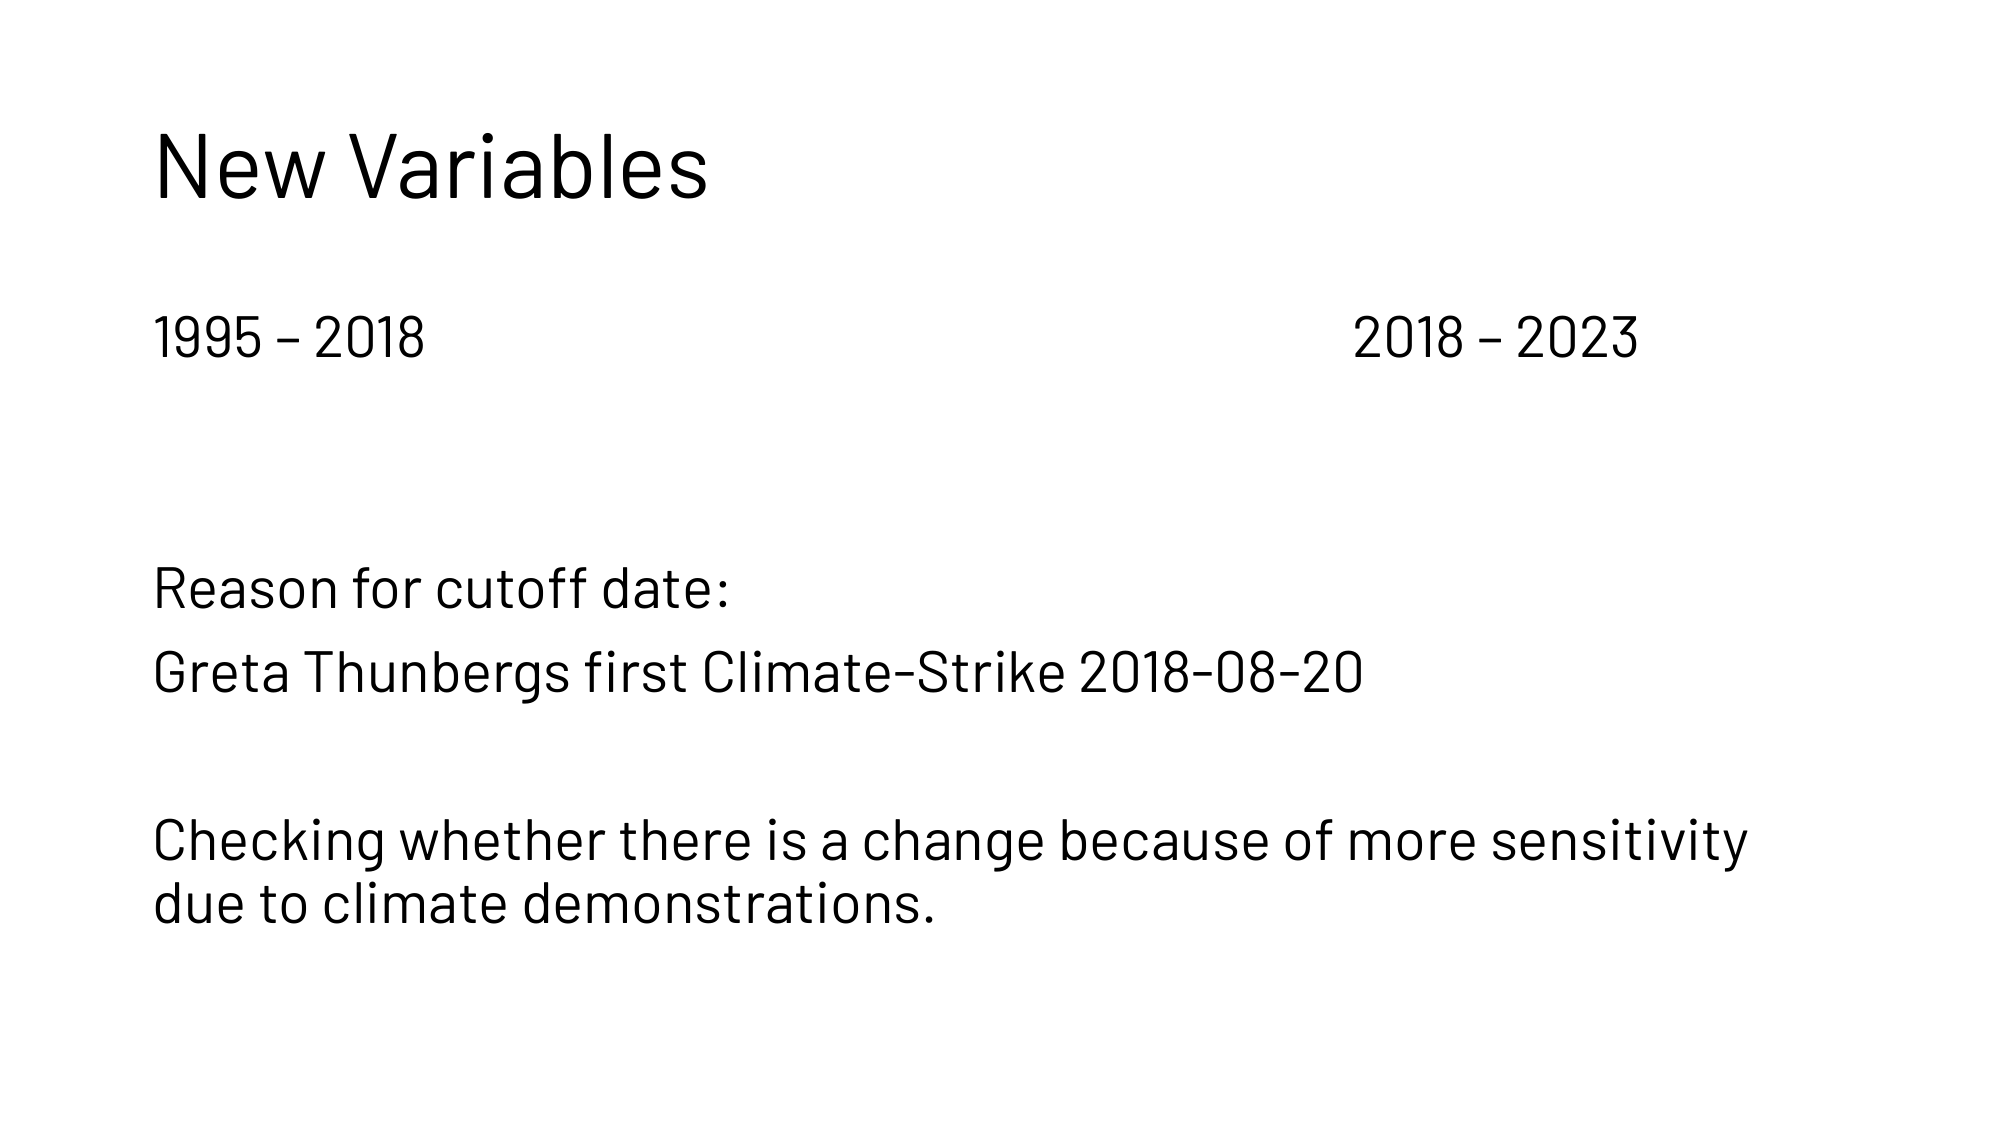

# New Variables
1995 – 2018							2018 – 2023

Reason for cutoff date:
Greta Thunbergs first Climate-Strike 2018-08-20

Checking whether there is a change because of more sensitivity due to climate demonstrations.